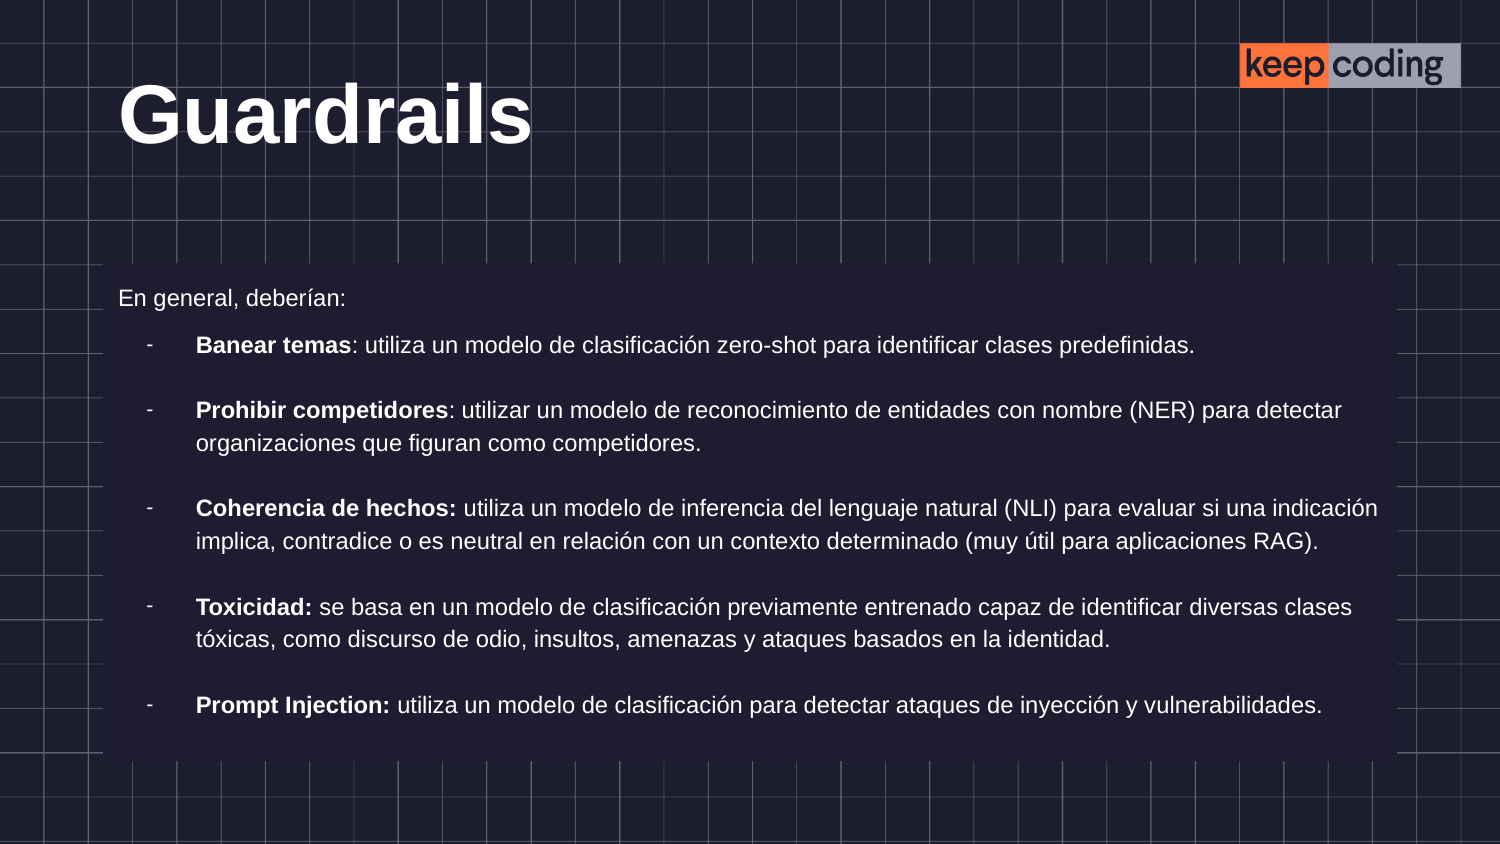

# Guardrails

En general, deberían:
Banear temas: utiliza un modelo de clasificación zero-shot para identificar clases predefinidas.
Prohibir competidores: utilizar un modelo de reconocimiento de entidades con nombre (NER) para detectar organizaciones que figuran como competidores.
Coherencia de hechos: utiliza un modelo de inferencia del lenguaje natural (NLI) para evaluar si una indicación implica, contradice o es neutral en relación con un contexto determinado (muy útil para aplicaciones RAG).
Toxicidad: se basa en un modelo de clasificación previamente entrenado capaz de identificar diversas clases tóxicas, como discurso de odio, insultos, amenazas y ataques basados en la identidad.
Prompt Injection: utiliza un modelo de clasificación para detectar ataques de inyección y vulnerabilidades.